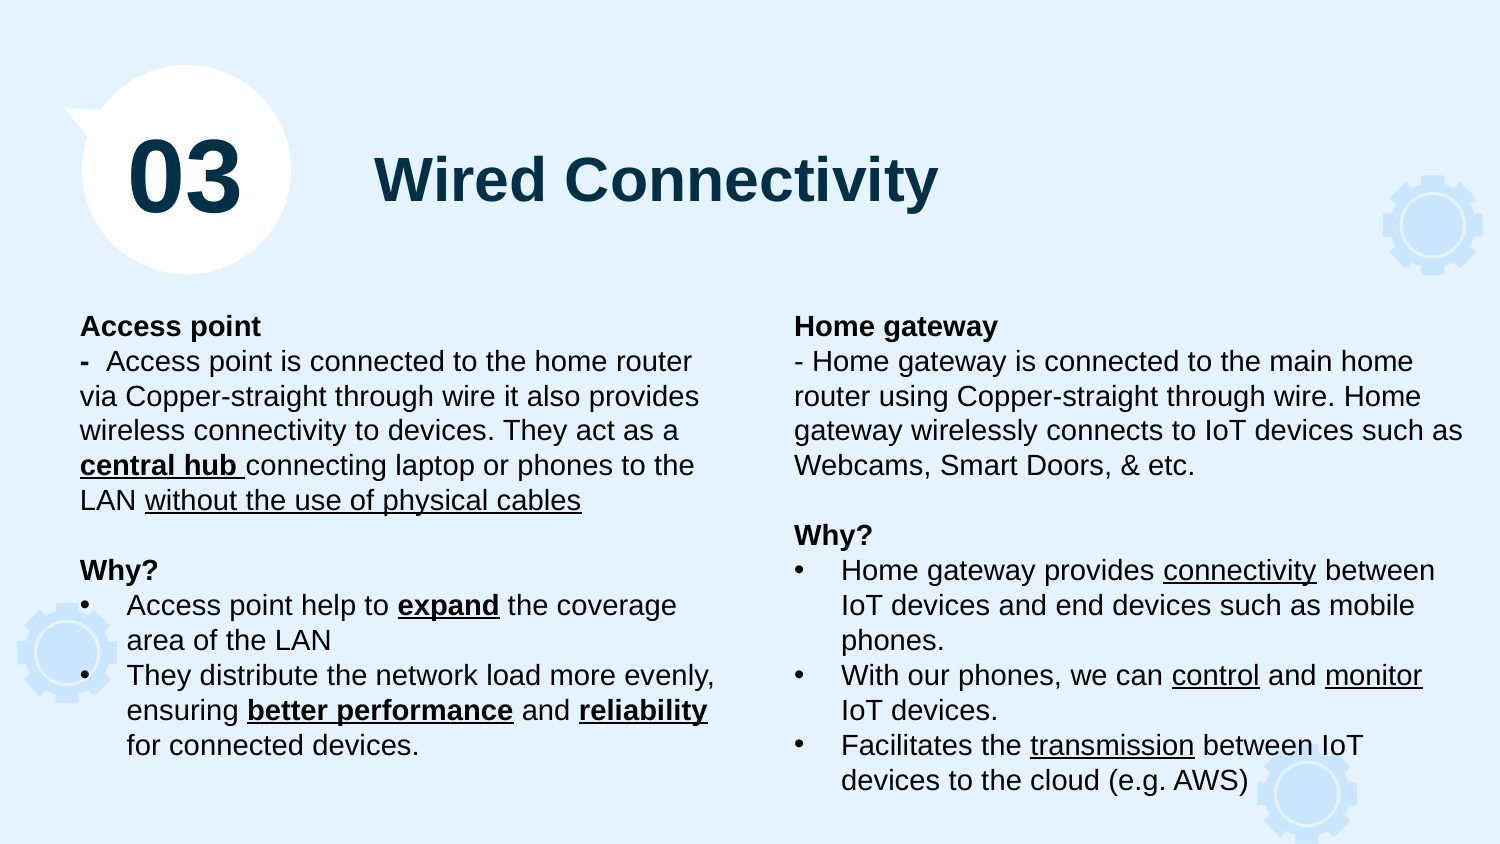

03
# Wired Connectivity
Access point
-  Access point is connected to the home router via Copper-straight through wire it also provides wireless connectivity to devices. They act as a central hub connecting laptop or phones to the LAN without the use of physical cables

Why?
Access point help to expand the coverage area of the LAN
They distribute the network load more evenly, ensuring better performance and reliability for connected devices.

Home gateway
- Home gateway is connected to the main home router using Copper-straight through wire. Home gateway wirelessly connects to IoT devices such as Webcams, Smart Doors, & etc.

Why?
Home gateway provides connectivity between IoT devices and end devices such as mobile phones.
With our phones, we can control and monitor IoT devices.
Facilitates the transmission between IoT devices to the cloud (e.g. AWS)